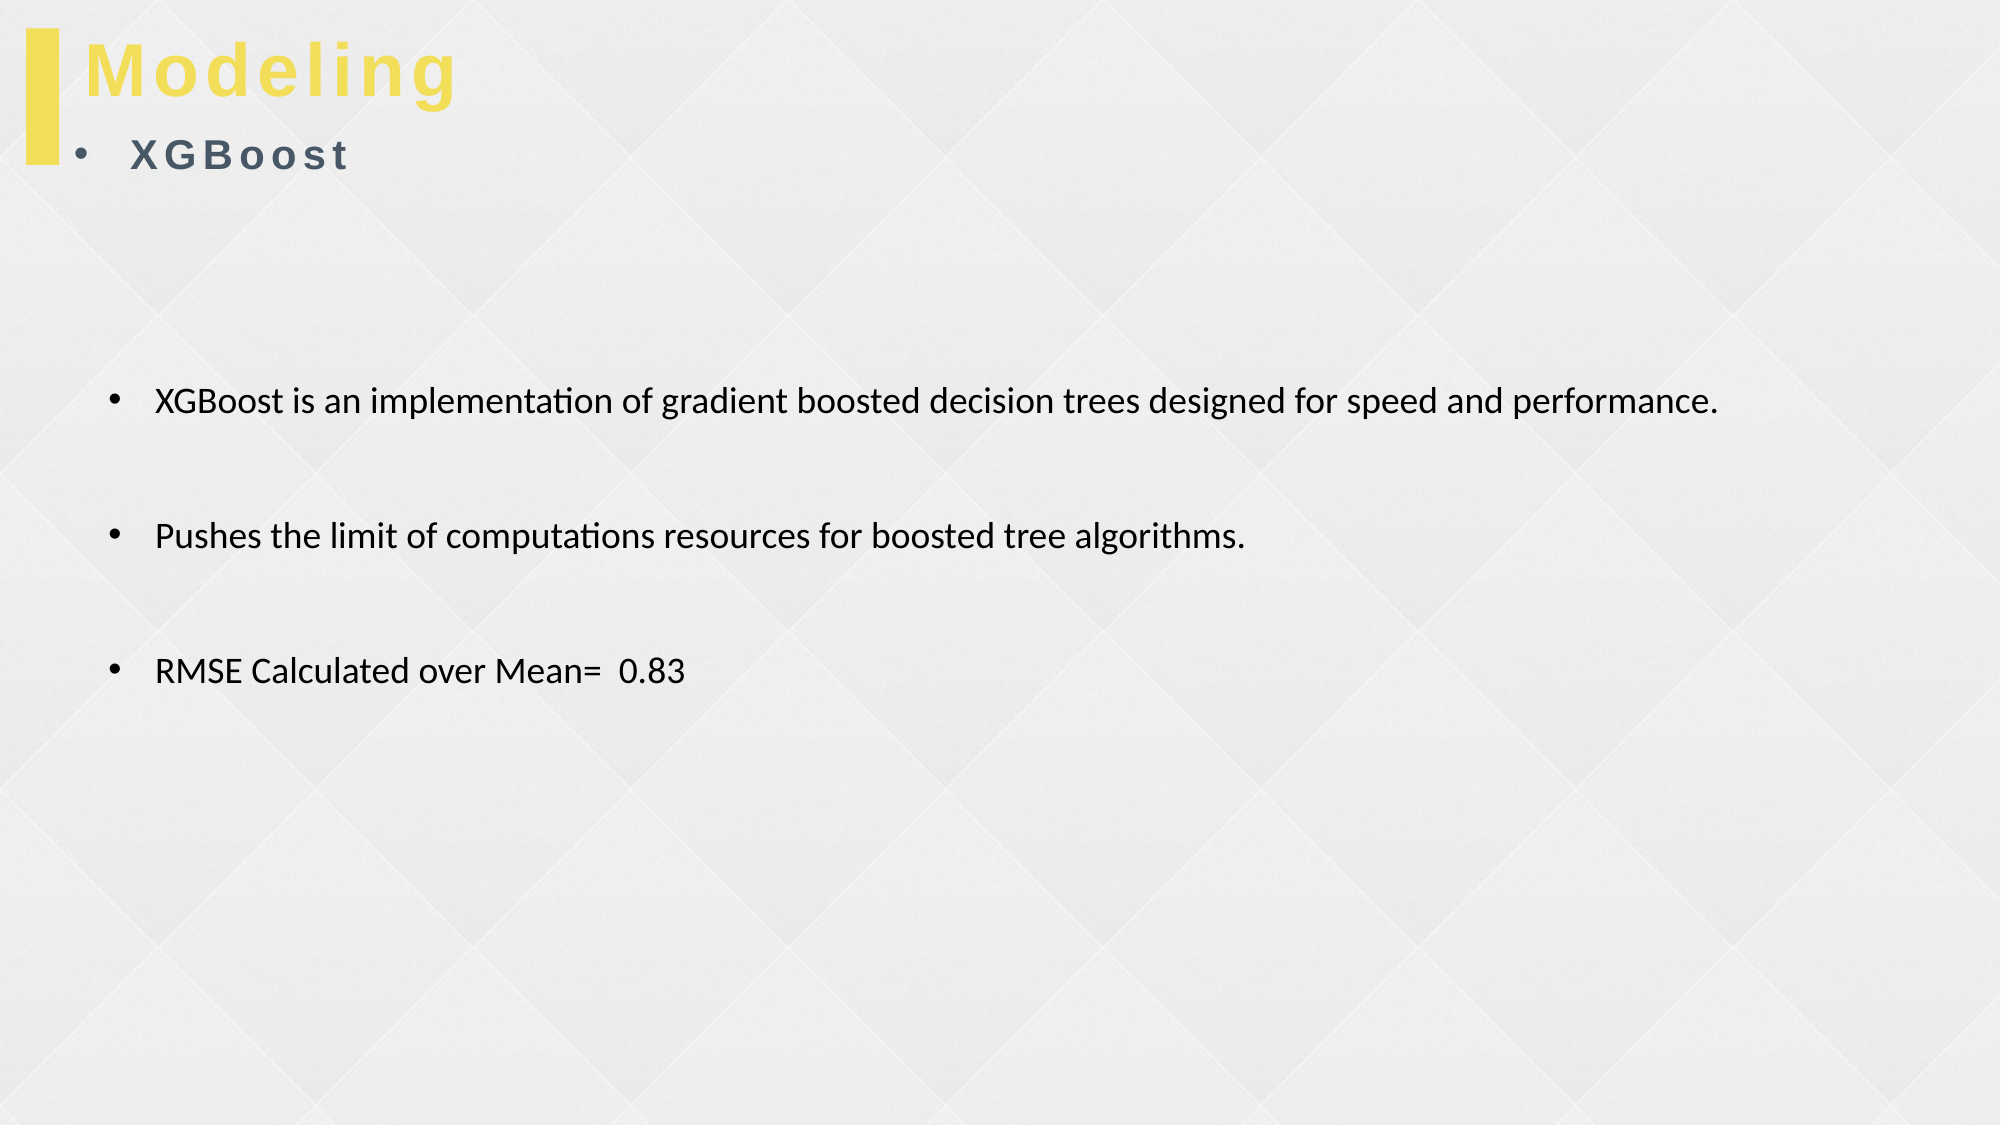

Modeling

XGBoost
XGBoost is an implementation of gradient boosted decision trees designed for speed and performance.

Pushes the limit of computations resources for boosted tree algorithms.

RMSE Calculated over Mean=  0.83